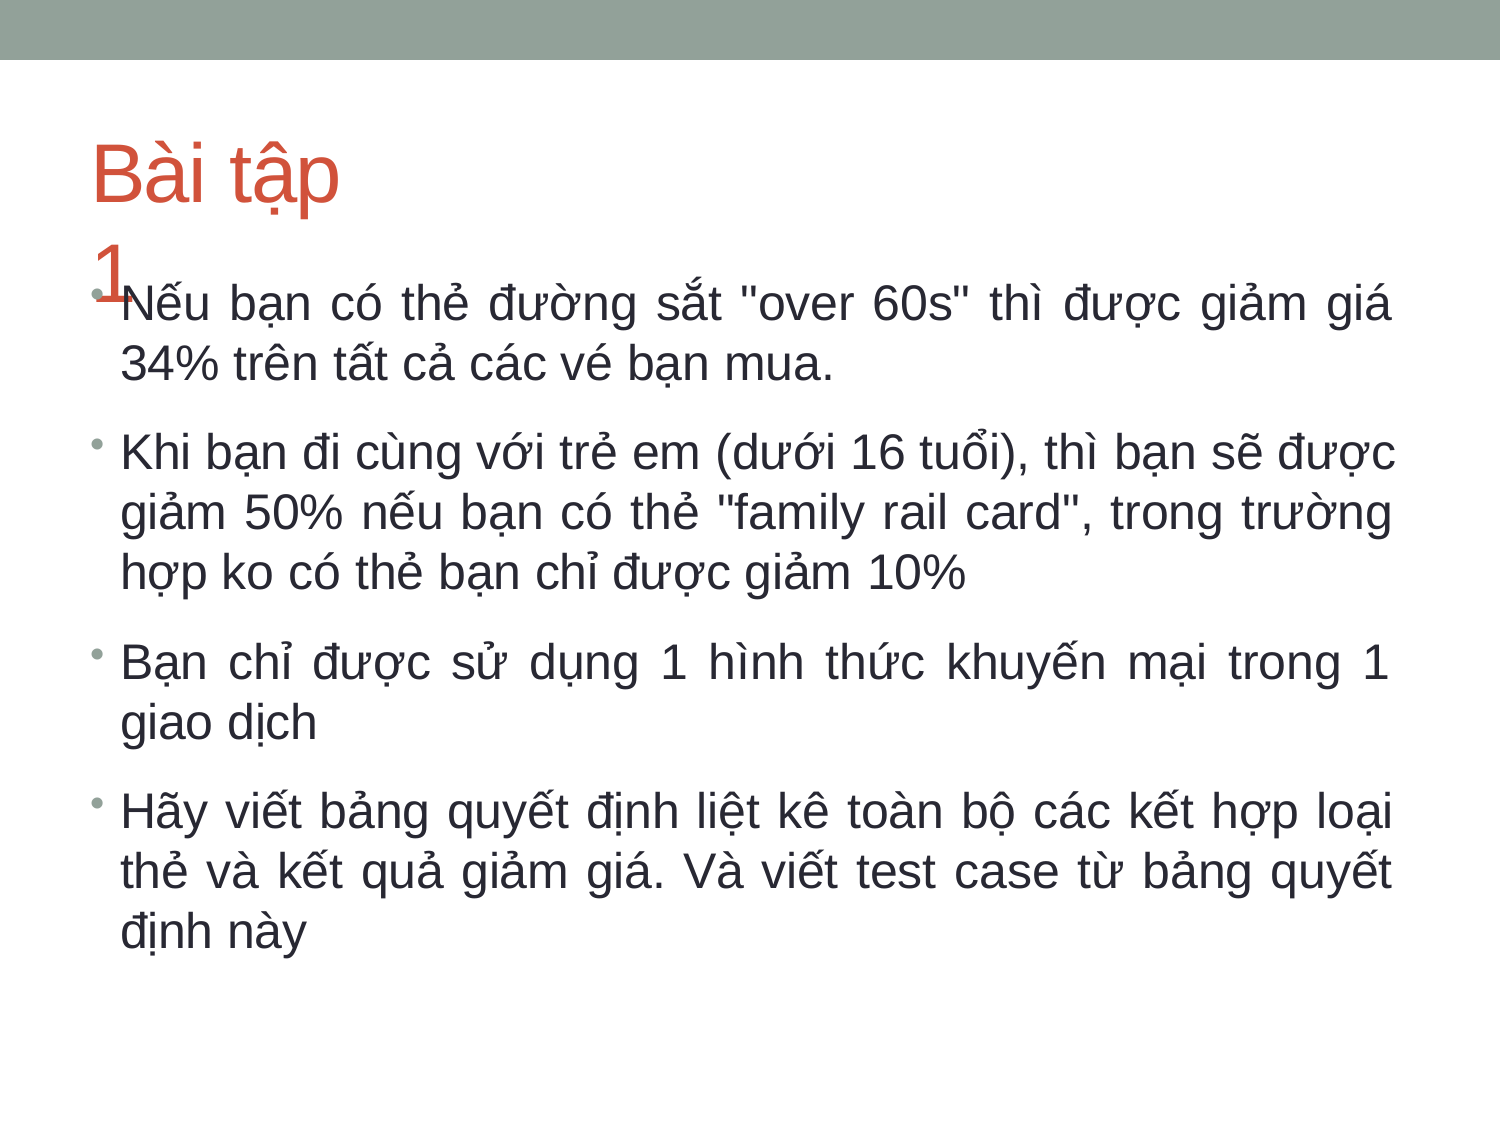

# Bài tập 1
Nếu bạn có thẻ đường sắt "over 60s" thì được giảm giá  34% trên tất cả các vé bạn mua.
Khi bạn đi cùng với trẻ em (dưới 16 tuổi), thì bạn sẽ được  giảm 50% nếu bạn có thẻ "family rail card", trong trường  hợp ko có thẻ bạn chỉ được giảm 10%
Bạn chỉ được sử dụng 1 hình thức khuyến mại trong 1  giao dịch
Hãy viết bảng quyết định liệt kê toàn bộ các kết hợp loại  thẻ và kết quả giảm giá. Và viết test case từ bảng quyết  định này